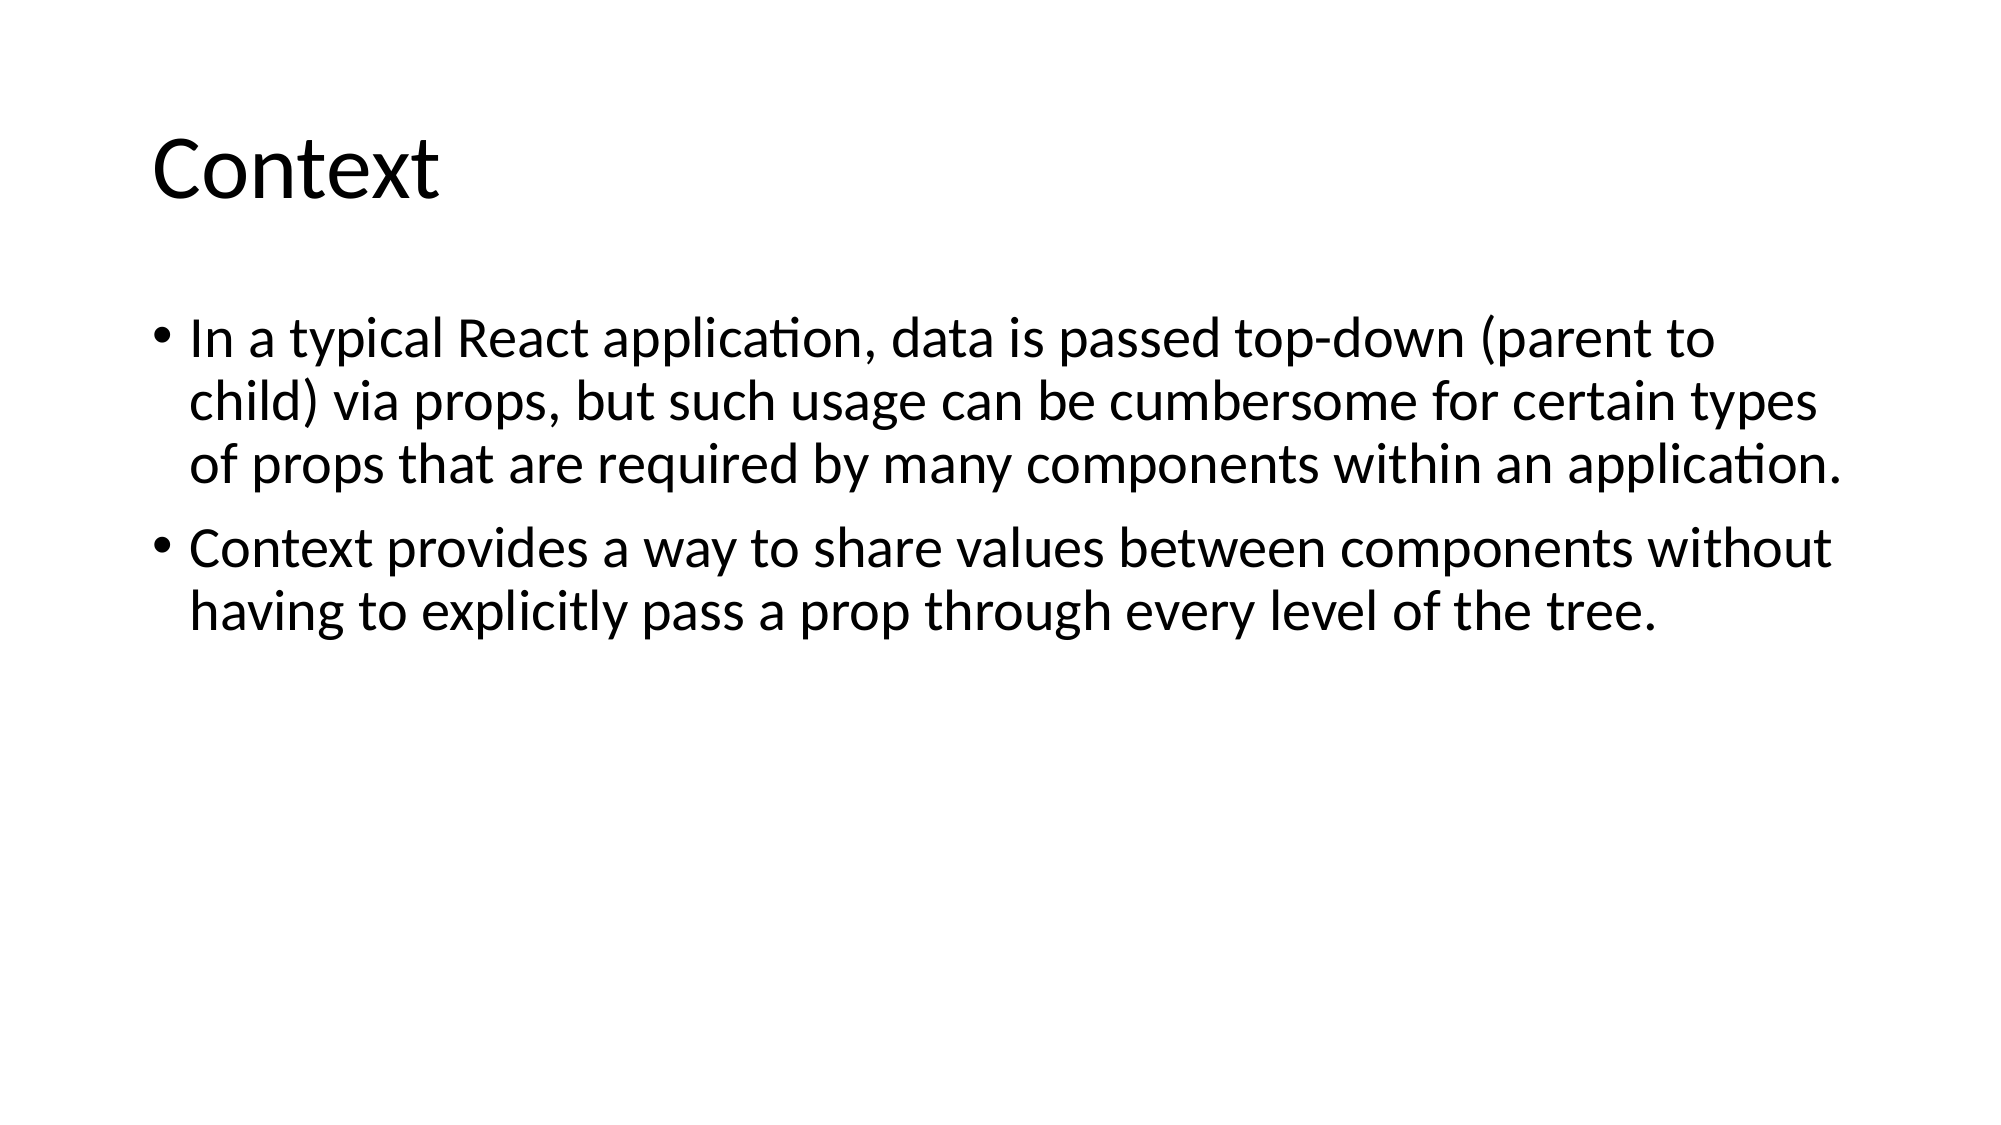

# Context
In a typical React application, data is passed top-down (parent to child) via props, but such usage can be cumbersome for certain types of props that are required by many components within an application.
Context provides a way to share values between components without having to explicitly pass a prop through every level of the tree.